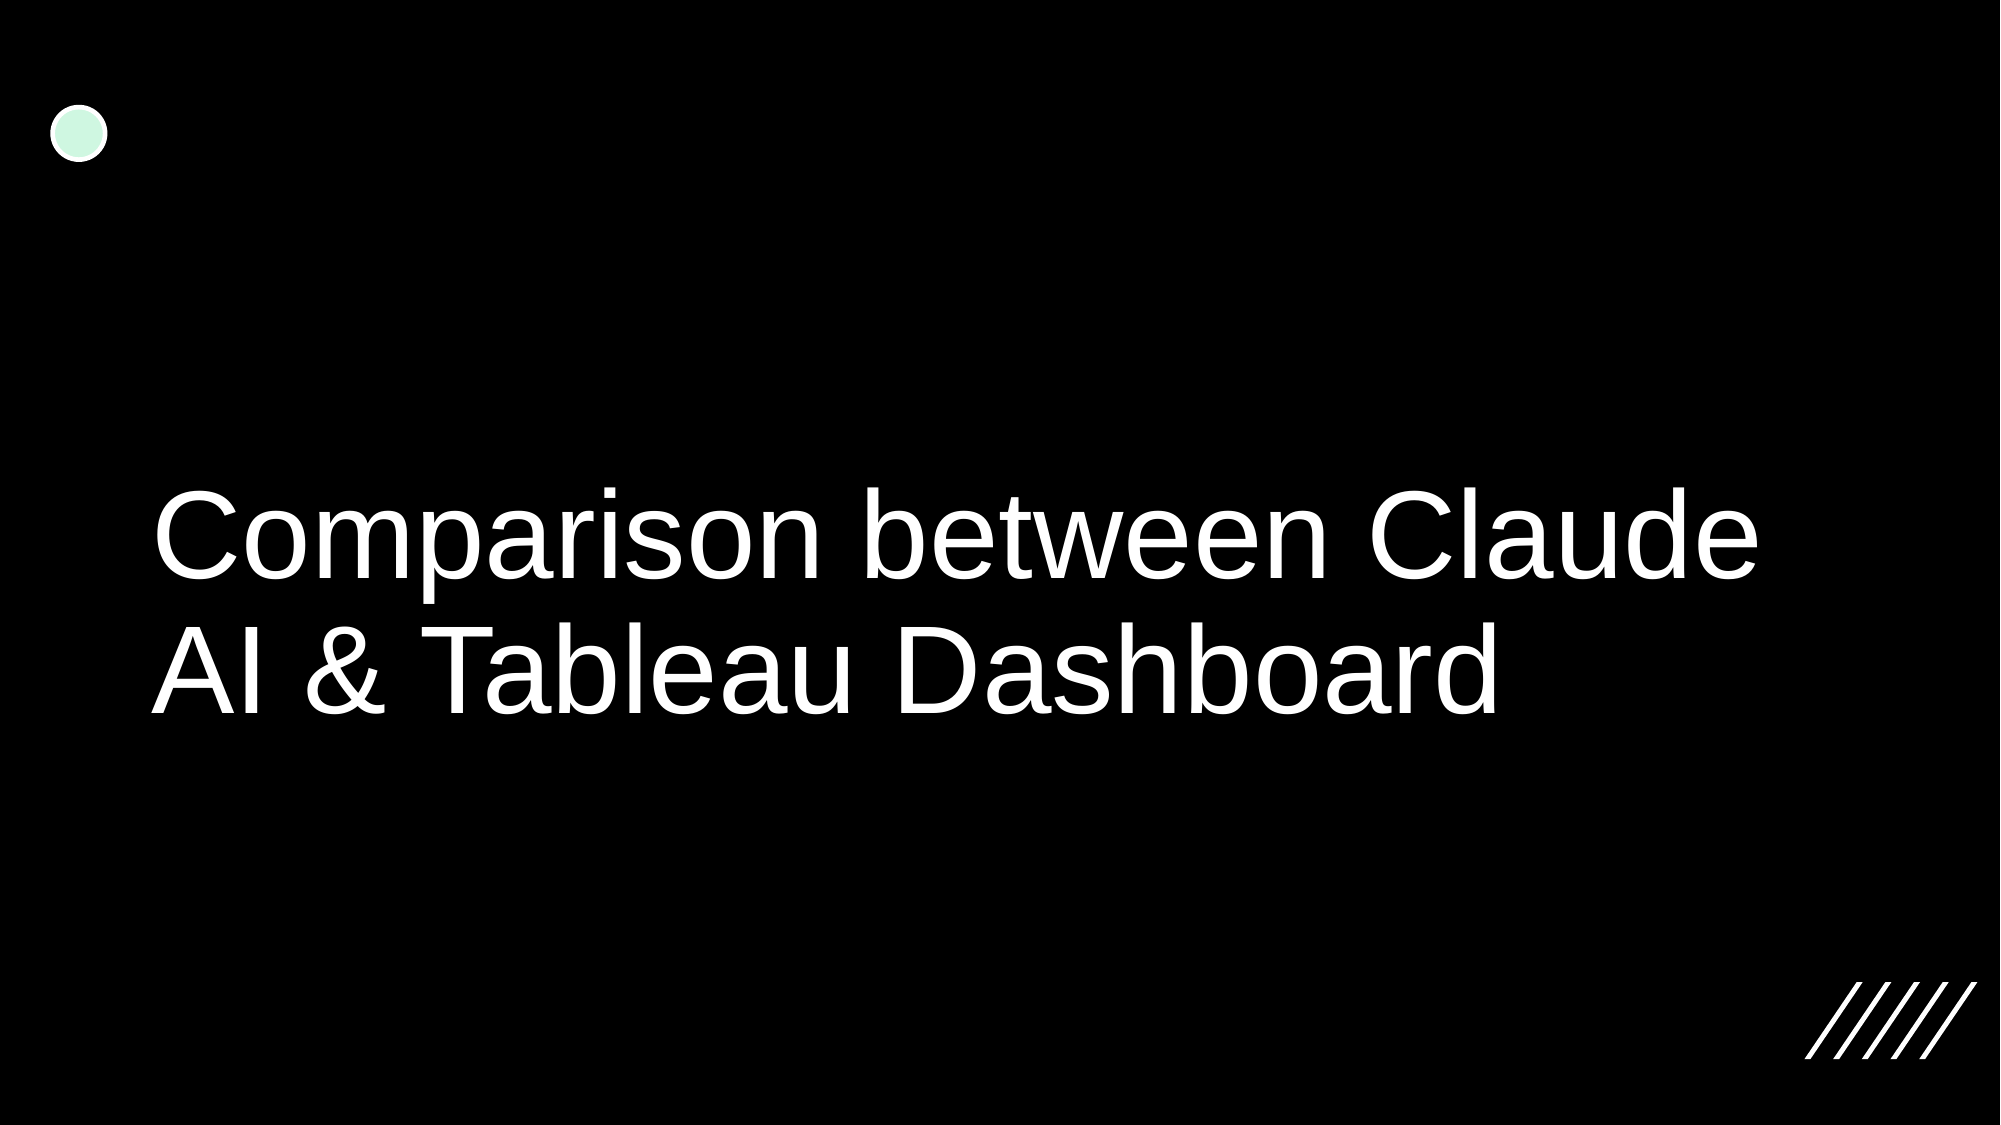

# Comparison between Claude AI & Tableau Dashboard